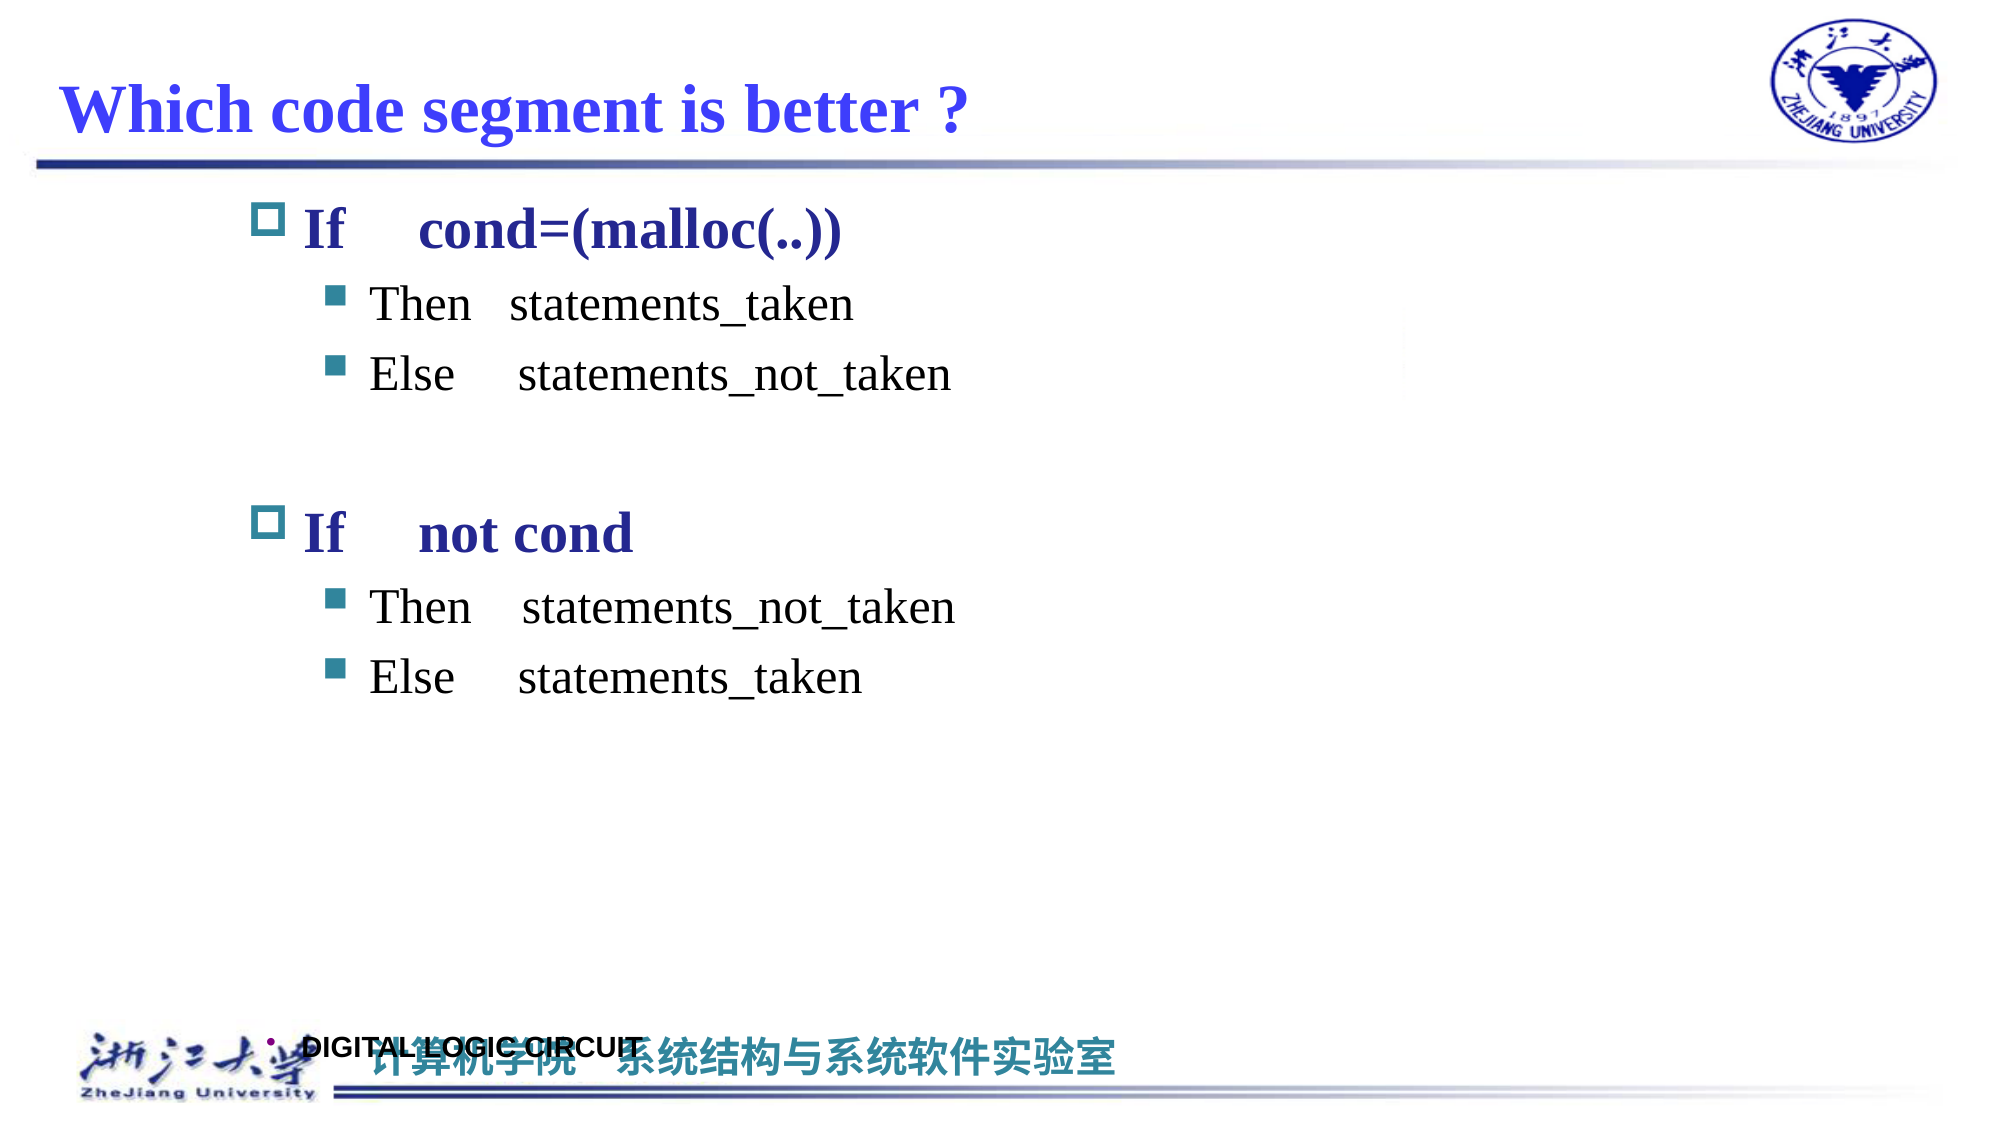

# Which code segment is better ?
If     cond=(malloc(..))
Then   statements_taken
Else     statements_not_taken

If     not cond
Then    statements_not_taken
Else     statements_taken
DIGITAL LOGIC CIRCUIT